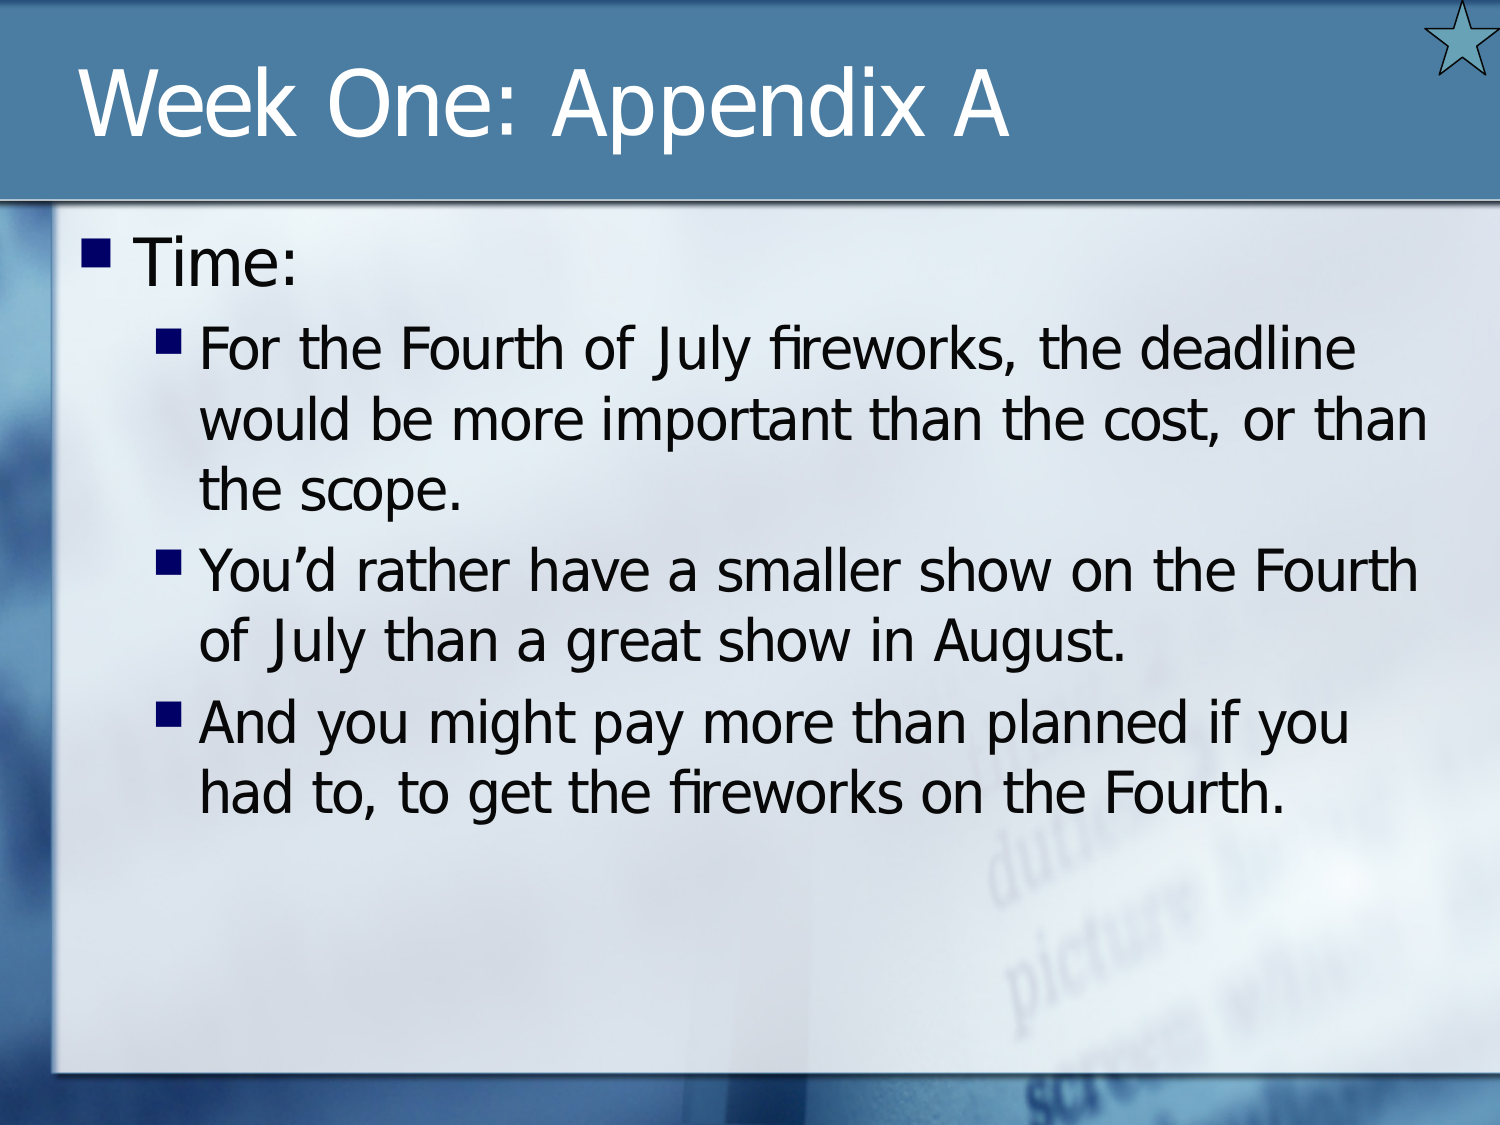

# Week One: Appendix A
Time:
For the Fourth of July fireworks, the deadline would be more important than the cost, or than the scope.
You’d rather have a smaller show on the Fourth of July than a great show in August.
And you might pay more than planned if you had to, to get the fireworks on the Fourth.